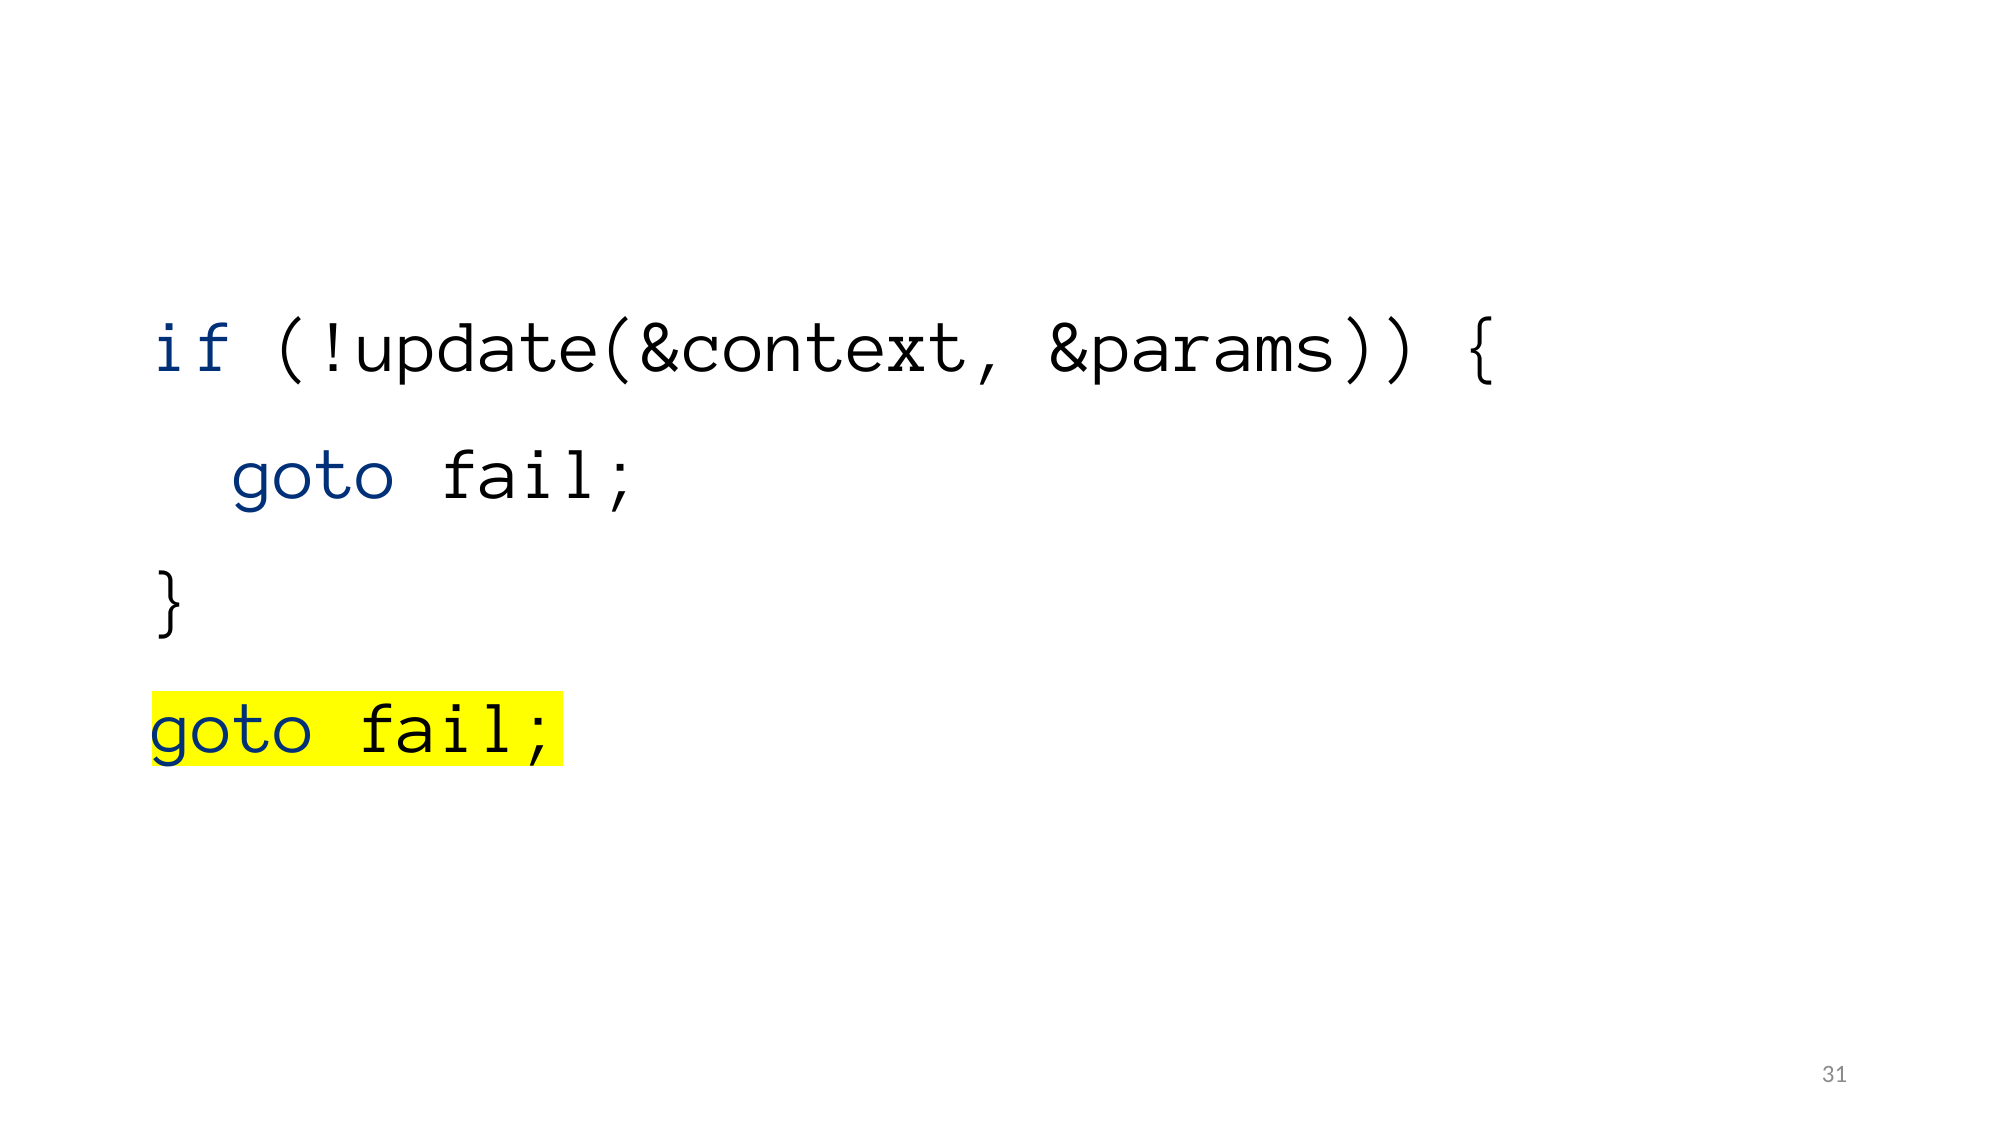

if (!update(&context, &params)) {
  goto fail;
}
goto fail;
31